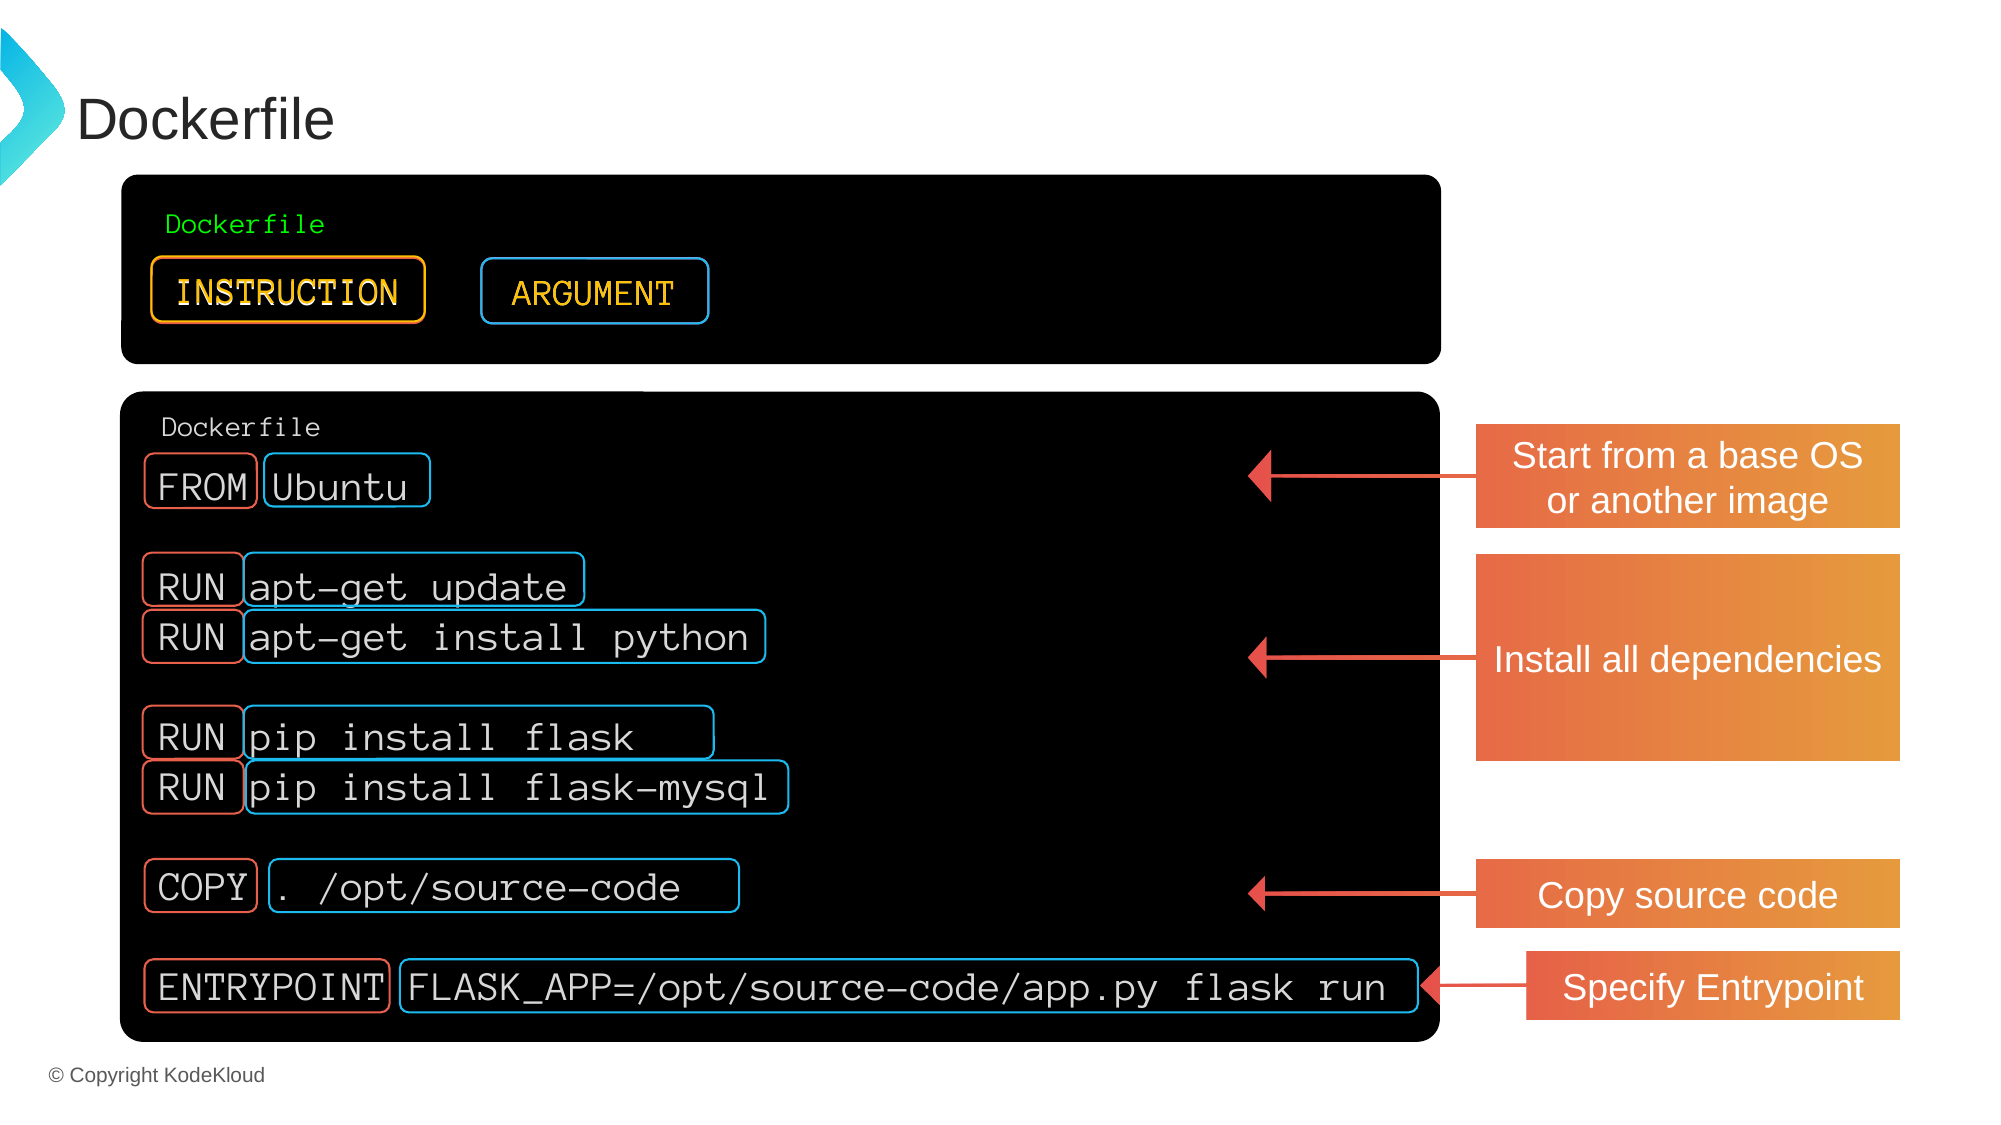

# Dockerfile

Dockerfile

INSTRUCTION
INSTRUCTION
ARGUMENT
ARGUMENT

Dockerfile
Start from a base OS or another image
FROM Ubuntu

RUN apt-get update
RUN apt-get install python

RUN pip install flask
RUN pip install flask-mysql

COPY . /opt/source-code

ENTRYPOINT FLASK_APP=/opt/source-code/app.py flask run

Install all dependencies

Copy source code
Specify Entrypoint